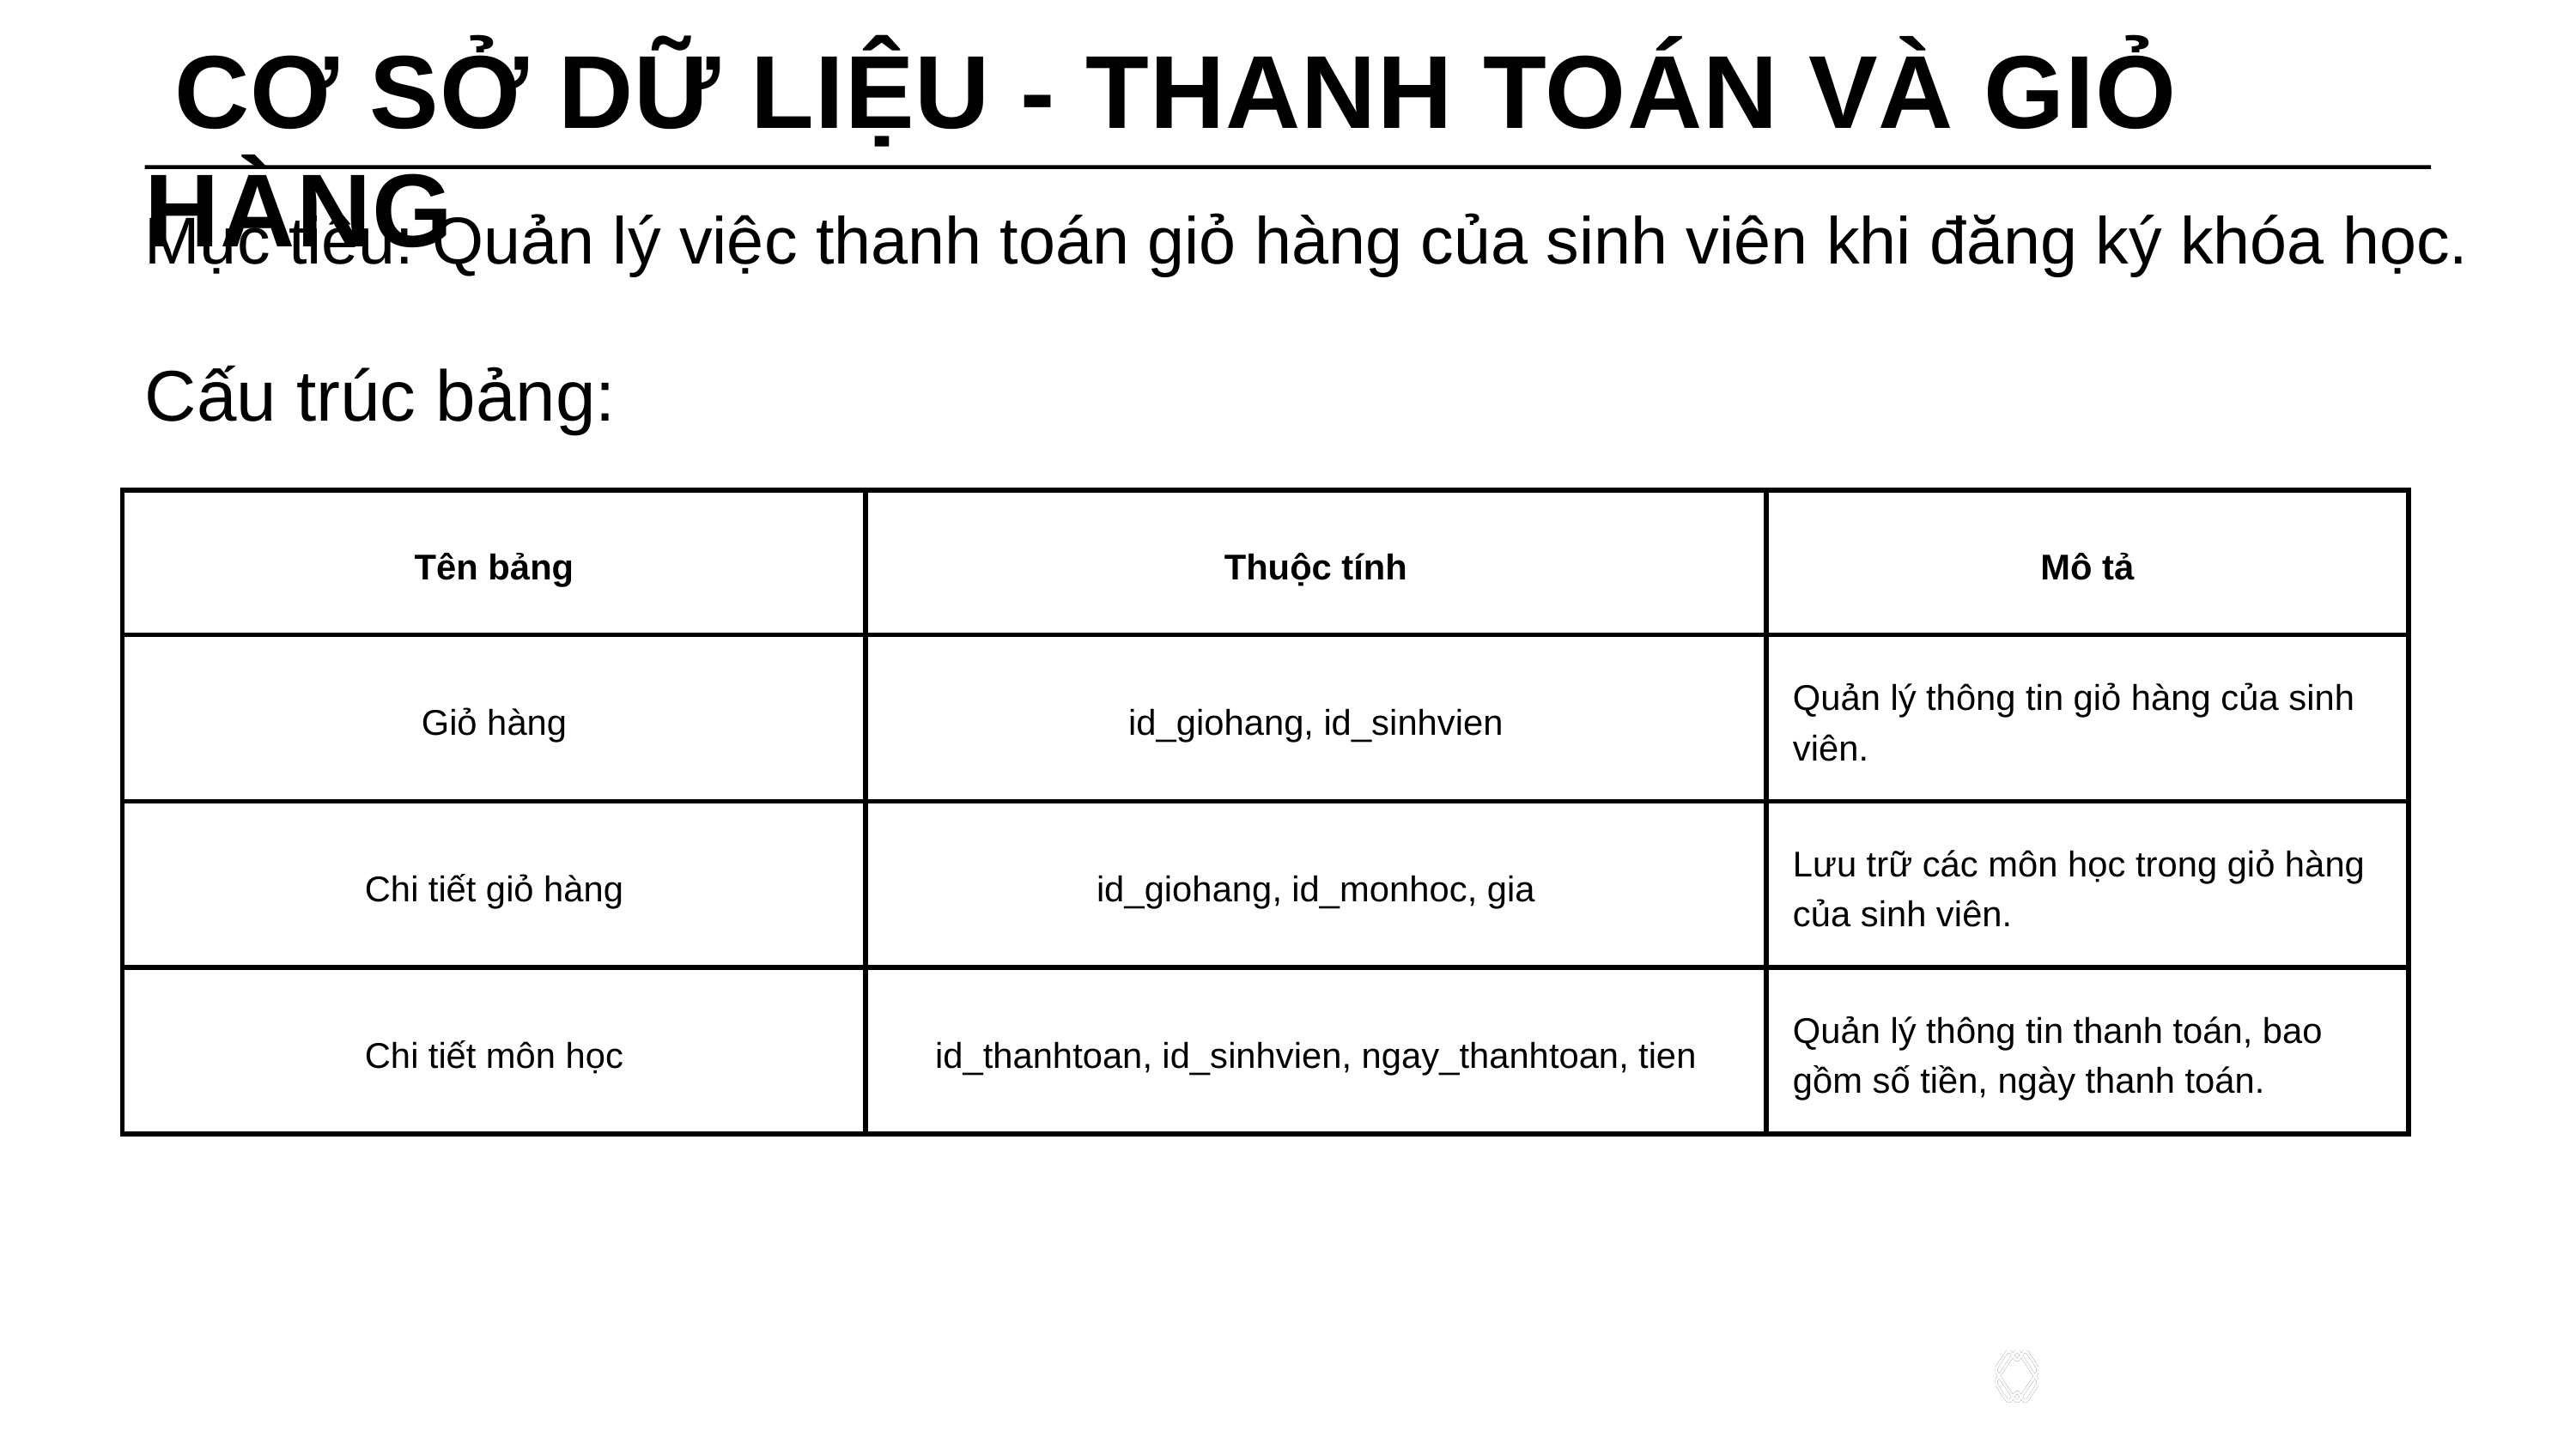

CƠ SỞ DỮ LIỆU - THANH TOÁN VÀ GIỎ HÀNG

Mục tiêu: Quản lý việc thanh toán giỏ hàng của sinh viên khi đăng ký khóa học.
Cấu trúc bảng:
| Tên bảng | Thuộc tính | Mô tả |
| --- | --- | --- |
| Giỏ hàng | id\_giohang, id\_sinhvien | Quản lý thông tin giỏ hàng của sinh viên. |
| Chi tiết giỏ hàng | id\_giohang, id\_monhoc, gia | Lưu trữ các môn học trong giỏ hàng của sinh viên. |
| Chi tiết môn học | id\_thanhtoan, id\_sinhvien, ngay\_thanhtoan, tien | Quản lý thông tin thanh toán, bao gồm số tiền, ngày thanh toán. |